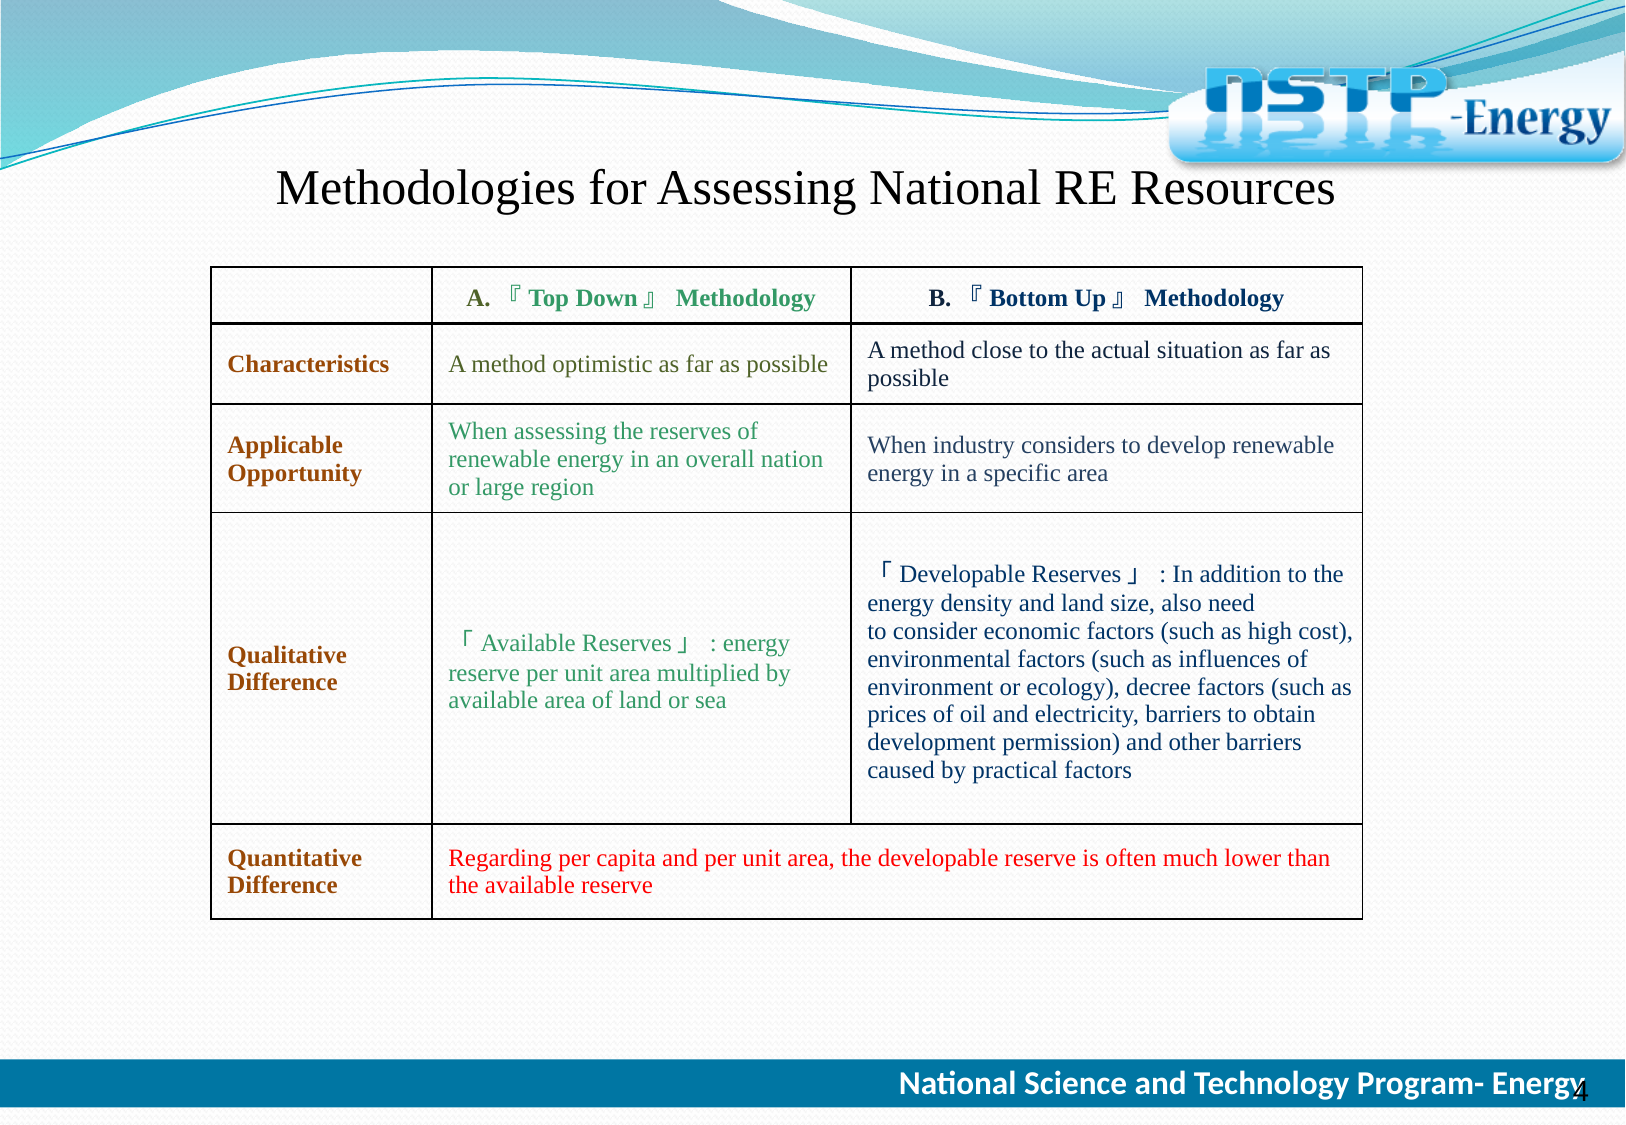

Methodologies for Assessing National RE Resources
|  | A.『Top Down』Methodology | B.『Bottom Up』Methodology |
| --- | --- | --- |
| Characteristics | A method optimistic as far as possible | A method close to the actual situation as far as possible |
| Applicable Opportunity | When assessing the reserves of renewable energy in an overall nation or large region | When industry considers to develop renewable energy in a specific area |
| Qualitative Difference | 「Available Reserves」: energy reserve per unit area multiplied by available area of land or sea | 「Developable Reserves」: In addition to the energy density and land size, also need to consider economic factors (such as high cost), environmental factors (such as influences of environment or ecology), decree factors (such as prices of oil and electricity, barriers to obtain development permission) and other barriers caused by practical factors |
| Quantitative Difference | Regarding per capita and per unit area, the developable reserve is often much lower than the available reserve |  |
4